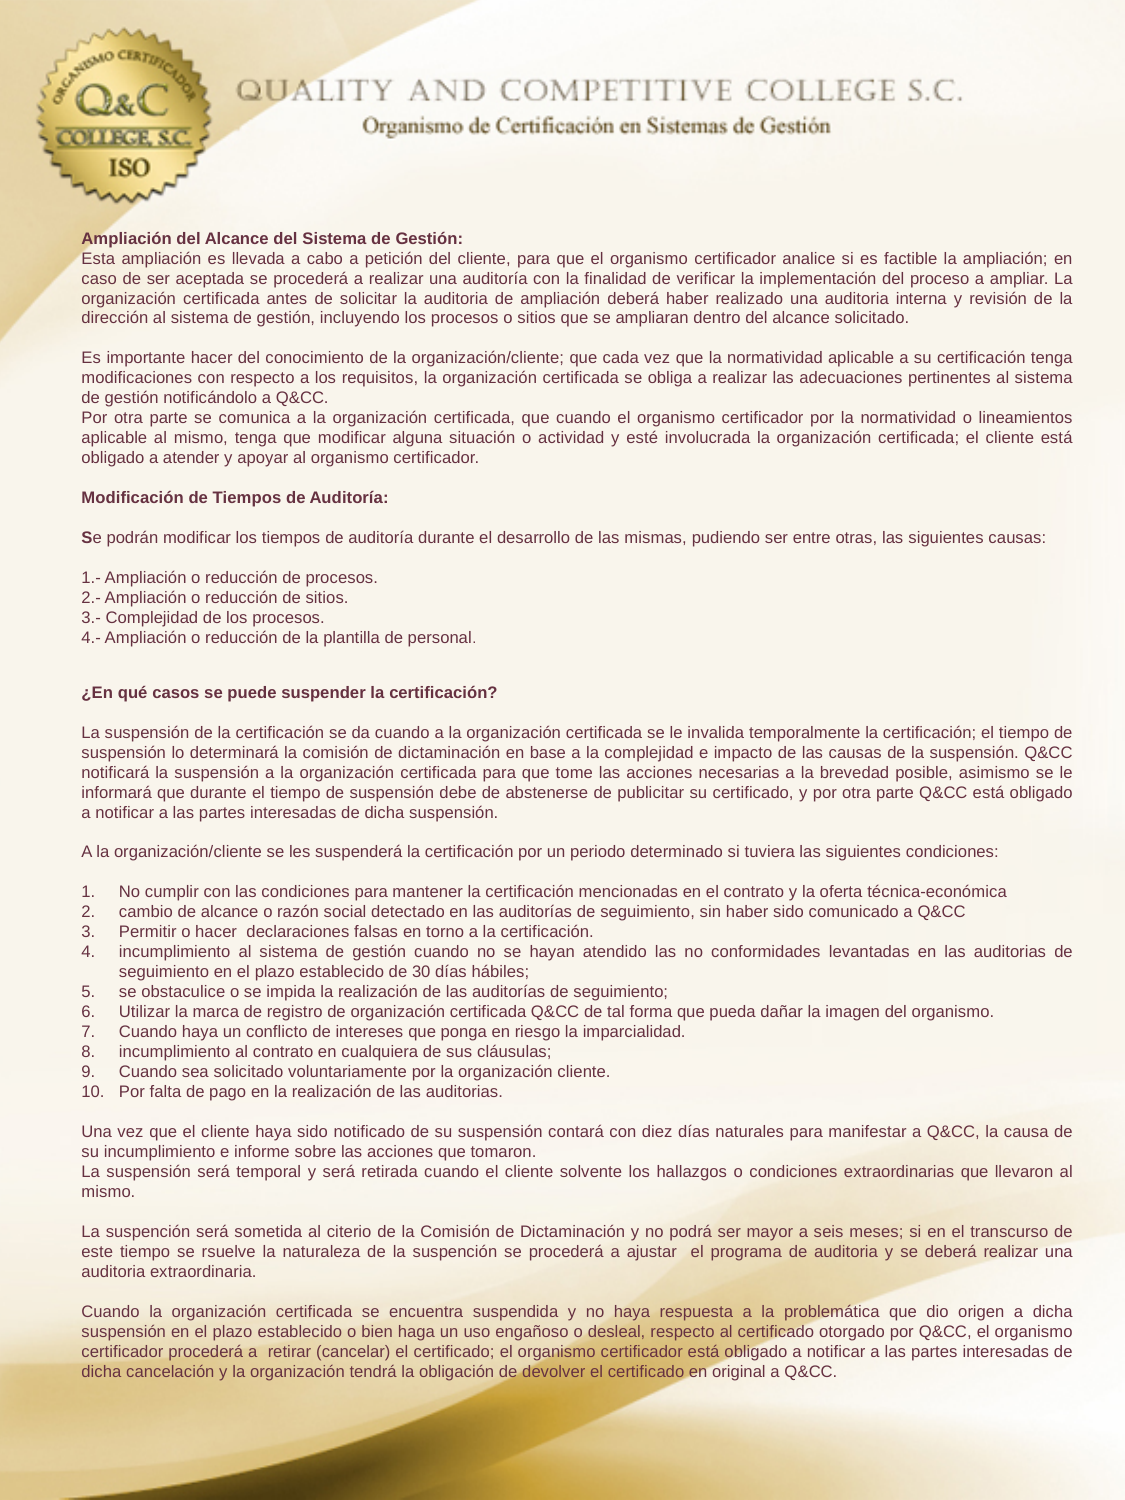

Ampliación del Alcance del Sistema de Gestión:
Esta ampliación es llevada a cabo a petición del cliente, para que el organismo certificador analice si es factible la ampliación; en caso de ser aceptada se procederá a realizar una auditoría con la finalidad de verificar la implementación del proceso a ampliar. La organización certificada antes de solicitar la auditoria de ampliación deberá haber realizado una auditoria interna y revisión de la dirección al sistema de gestión, incluyendo los procesos o sitios que se ampliaran dentro del alcance solicitado.

Es importante hacer del conocimiento de la organización/cliente; que cada vez que la normatividad aplicable a su certificación tenga modificaciones con respecto a los requisitos, la organización certificada se obliga a realizar las adecuaciones pertinentes al sistema de gestión notificándolo a Q&CC.
Por otra parte se comunica a la organización certificada, que cuando el organismo certificador por la normatividad o lineamientos aplicable al mismo, tenga que modificar alguna situación o actividad y esté involucrada la organización certificada; el cliente está obligado a atender y apoyar al organismo certificador.

Modificación de Tiempos de Auditoría:

Se podrán modificar los tiempos de auditoría durante el desarrollo de las mismas, pudiendo ser entre otras, las siguientes causas:

1.- Ampliación o reducción de procesos.
2.- Ampliación o reducción de sitios.
3.- Complejidad de los procesos.
4.- Ampliación o reducción de la plantilla de personal.

¿En qué casos se puede suspender la certificación?

La suspensión de la certificación se da cuando a la organización certificada se le invalida temporalmente la certificación; el tiempo de suspensión lo determinará la comisión de dictaminación en base a la complejidad e impacto de las causas de la suspensión. Q&CC notificará la suspensión a la organización certificada para que tome las acciones necesarias a la brevedad posible, asimismo se le informará que durante el tiempo de suspensión debe de abstenerse de publicitar su certificado, y por otra parte Q&CC está obligado a notificar a las partes interesadas de dicha suspensión.

A la organización/cliente se les suspenderá la certificación por un periodo determinado si tuviera las siguientes condiciones:

No cumplir con las condiciones para mantener la certificación mencionadas en el contrato y la oferta técnica-económica
cambio de alcance o razón social detectado en las auditorías de seguimiento, sin haber sido comunicado a Q&CC
Permitir o hacer  declaraciones falsas en torno a la certificación.
incumplimiento al sistema de gestión cuando no se hayan atendido las no conformidades levantadas en las auditorias de seguimiento en el plazo establecido de 30 días hábiles;
se obstaculice o se impida la realización de las auditorías de seguimiento;
Utilizar la marca de registro de organización certificada Q&CC de tal forma que pueda dañar la imagen del organismo.
Cuando haya un conflicto de intereses que ponga en riesgo la imparcialidad.
incumplimiento al contrato en cualquiera de sus cláusulas;
Cuando sea solicitado voluntariamente por la organización cliente.
Por falta de pago en la realización de las auditorias.

Una vez que el cliente haya sido notificado de su suspensión contará con diez días naturales para manifestar a Q&CC, la causa de su incumplimiento e informe sobre las acciones que tomaron.
La suspensión será temporal y será retirada cuando el cliente solvente los hallazgos o condiciones extraordinarias que llevaron al mismo.

La suspención será sometida al citerio de la Comisión de Dictaminación y no podrá ser mayor a seis meses; si en el transcurso de este tiempo se rsuelve la naturaleza de la suspención se procederá a ajustar  el programa de auditoria y se deberá realizar una auditoria extraordinaria.

Cuando la organización certificada se encuentra suspendida y no haya respuesta a la problemática que dio origen a dicha suspensión en el plazo establecido o bien haga un uso engañoso o desleal, respecto al certificado otorgado por Q&CC, el organismo certificador procederá a  retirar (cancelar) el certificado; el organismo certificador está obligado a notificar a las partes interesadas de dicha cancelación y la organización tendrá la obligación de devolver el certificado en original a Q&CC.